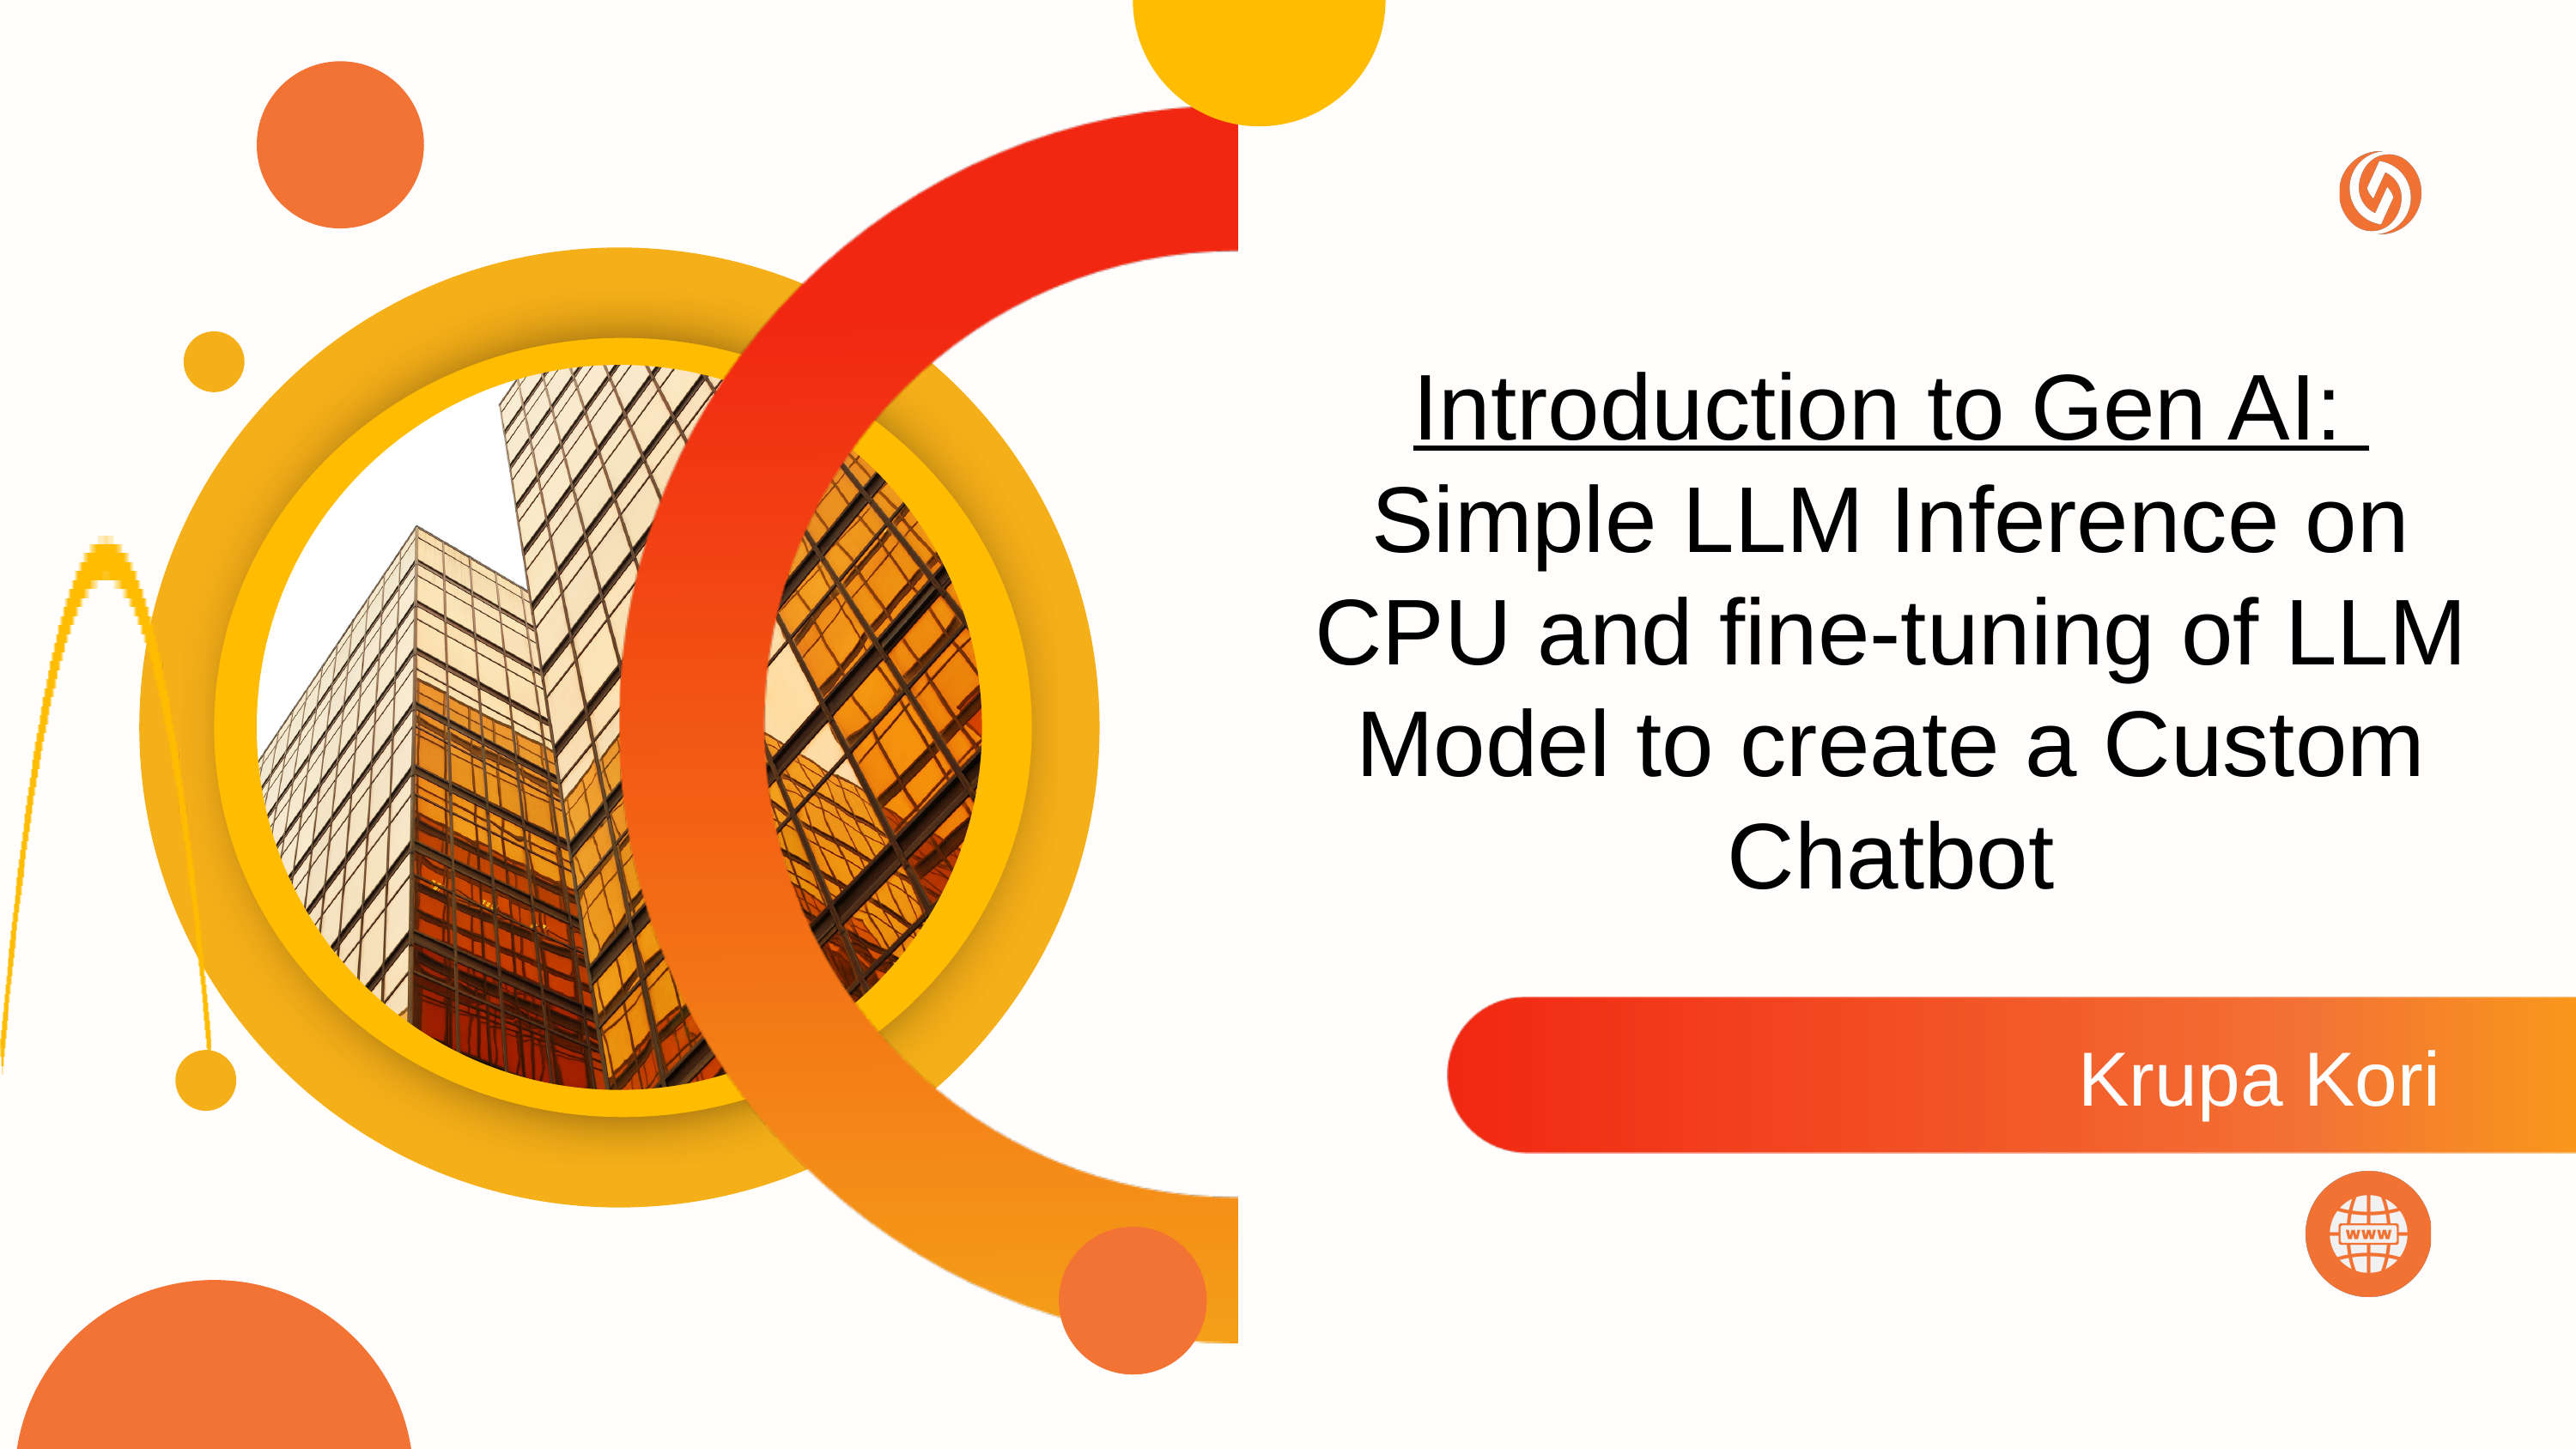

Introduction to Gen AI:  Simple LLM Inference on CPU and fine-tuning of LLM Model to create a Custom Chatbot

Krupa Kori